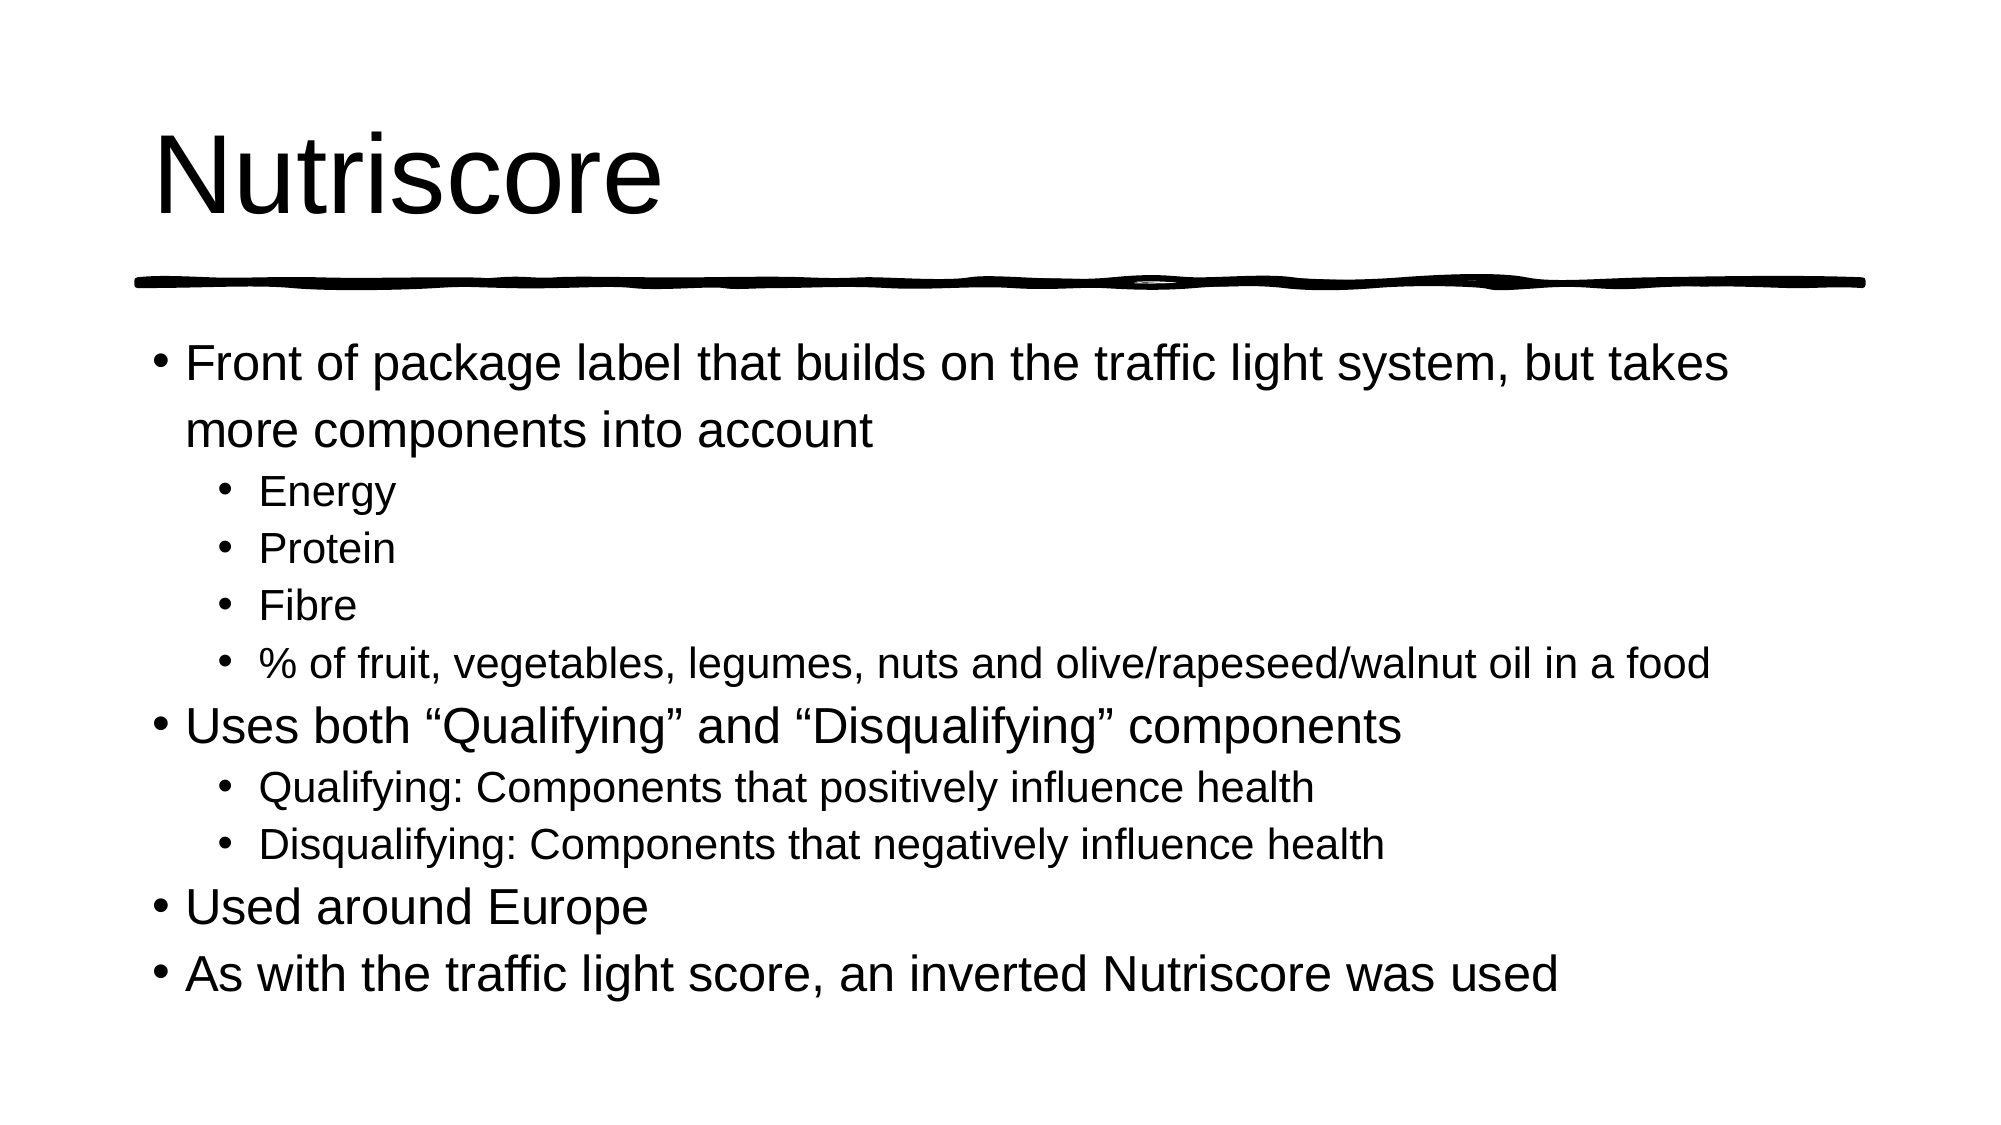

# Nutriscore
Front of package label that builds on the traffic light system, but takes more components into account
Energy
Protein
Fibre
% of fruit, vegetables, legumes, nuts and olive/rapeseed/walnut oil in a food
Uses both “Qualifying” and “Disqualifying” components
Qualifying: Components that positively influence health
Disqualifying: Components that negatively influence health
Used around Europe
As with the traffic light score, an inverted Nutriscore was used